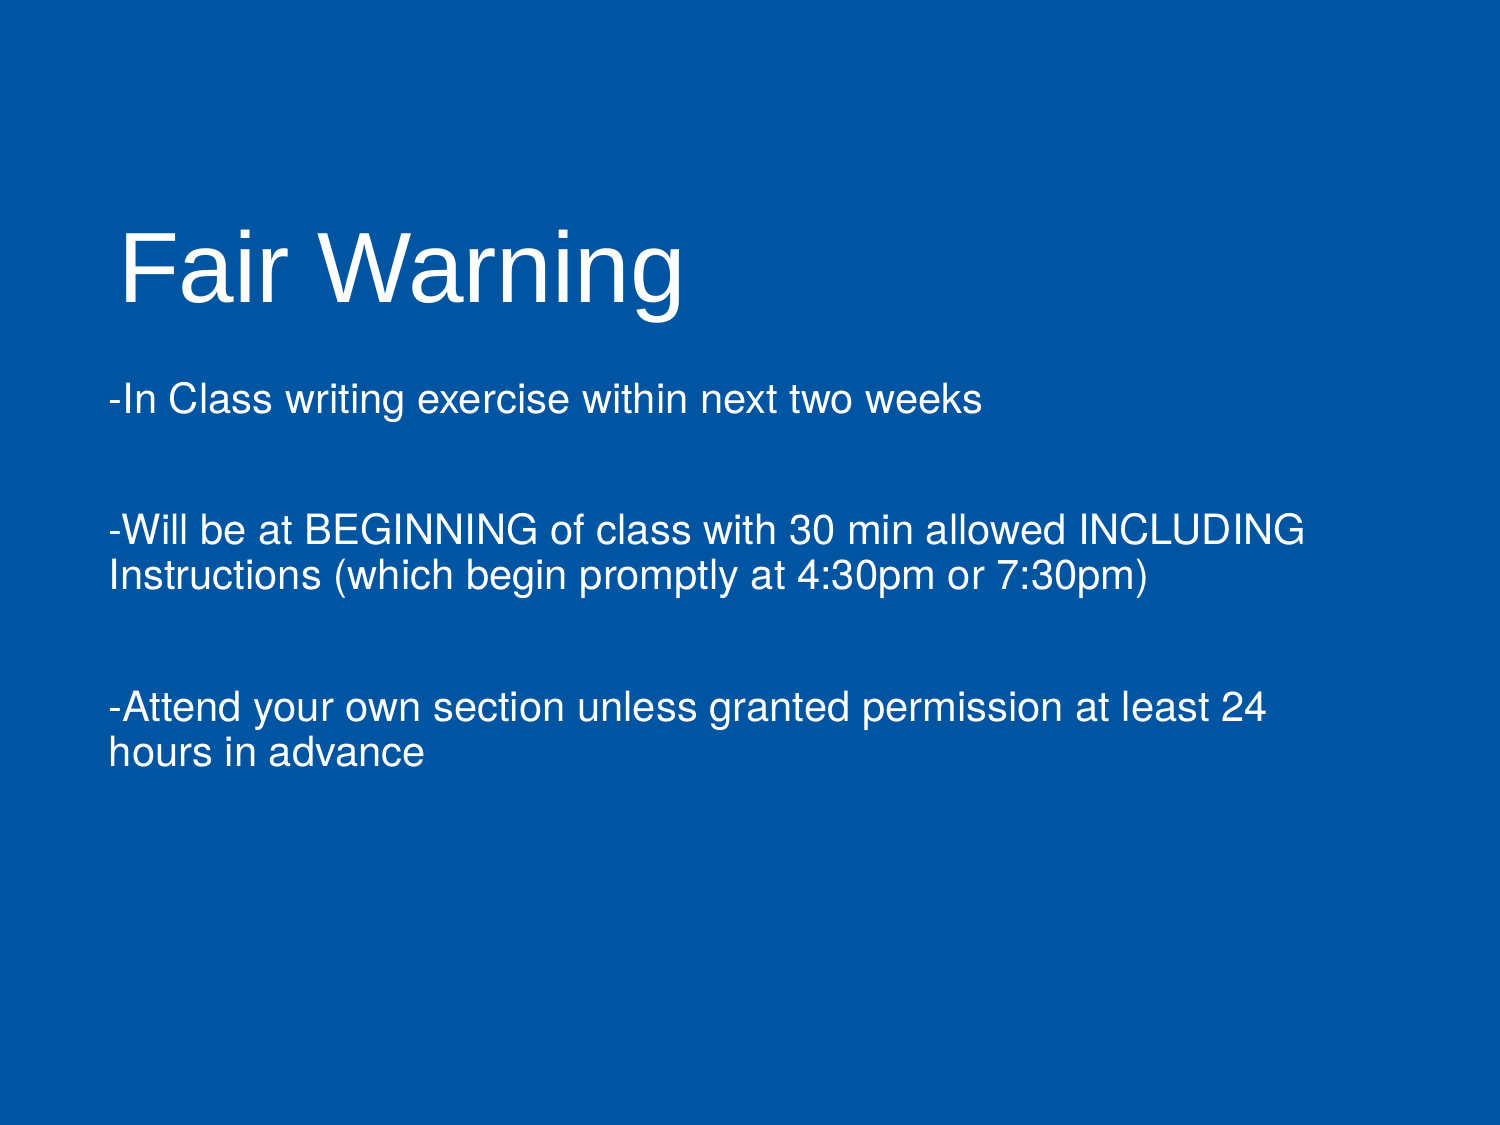

# Fair Warning
-In Class writing exercise within next two weeks

-Will be at BEGINNING of class with 30 min allowed INCLUDING Instructions (which begin promptly at 4:30pm or 7:30pm)

-Attend your own section unless granted permission at least 24 hours in advance